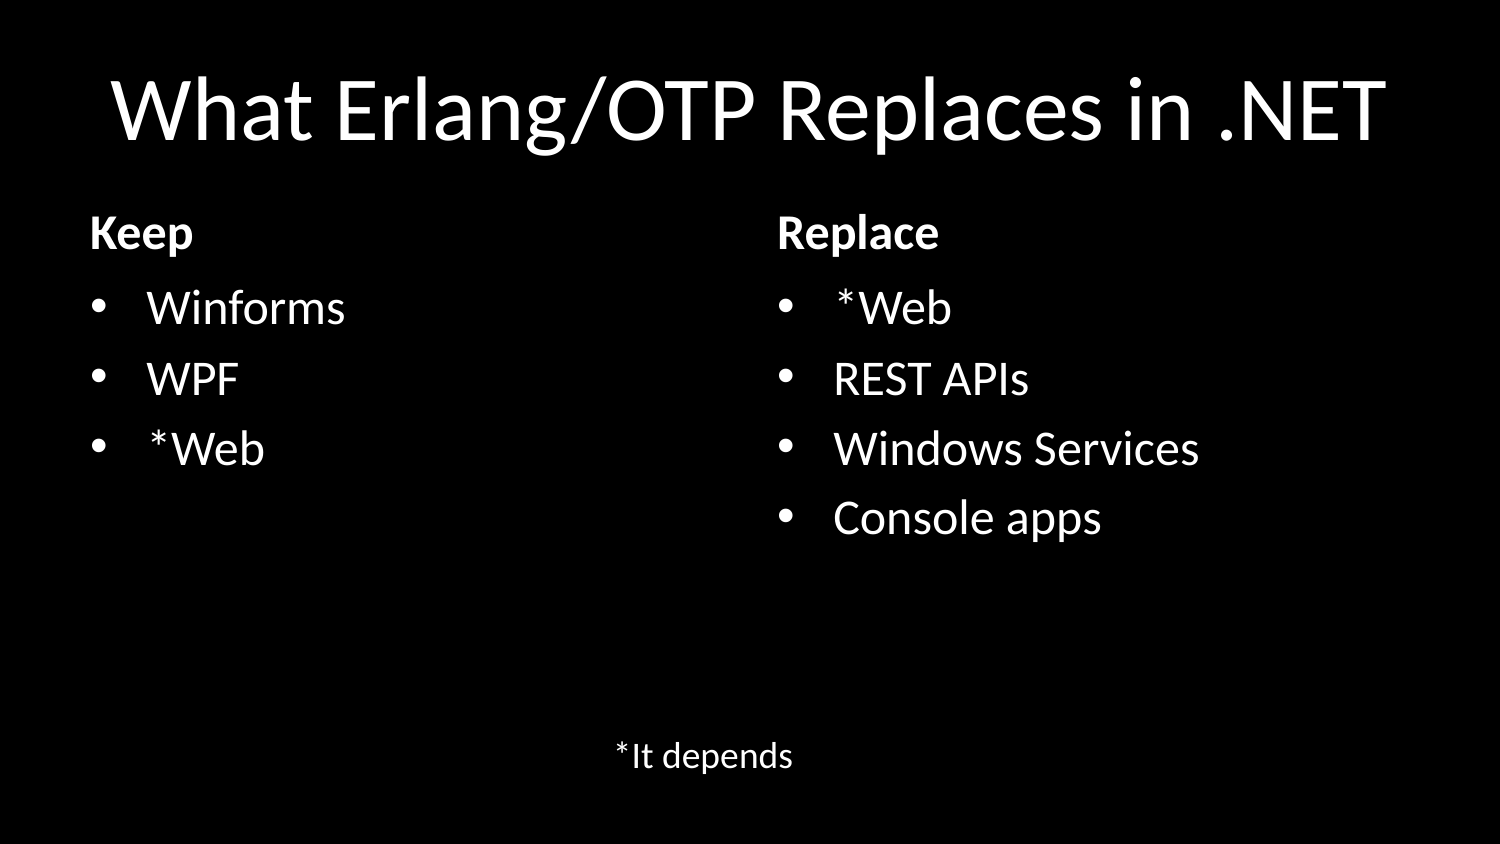

# What Erlang/OTP Replaces in .NET
Keep
Replace
Winforms
WPF
*Web
*Web
REST APIs
Windows Services
Console apps

*It depends